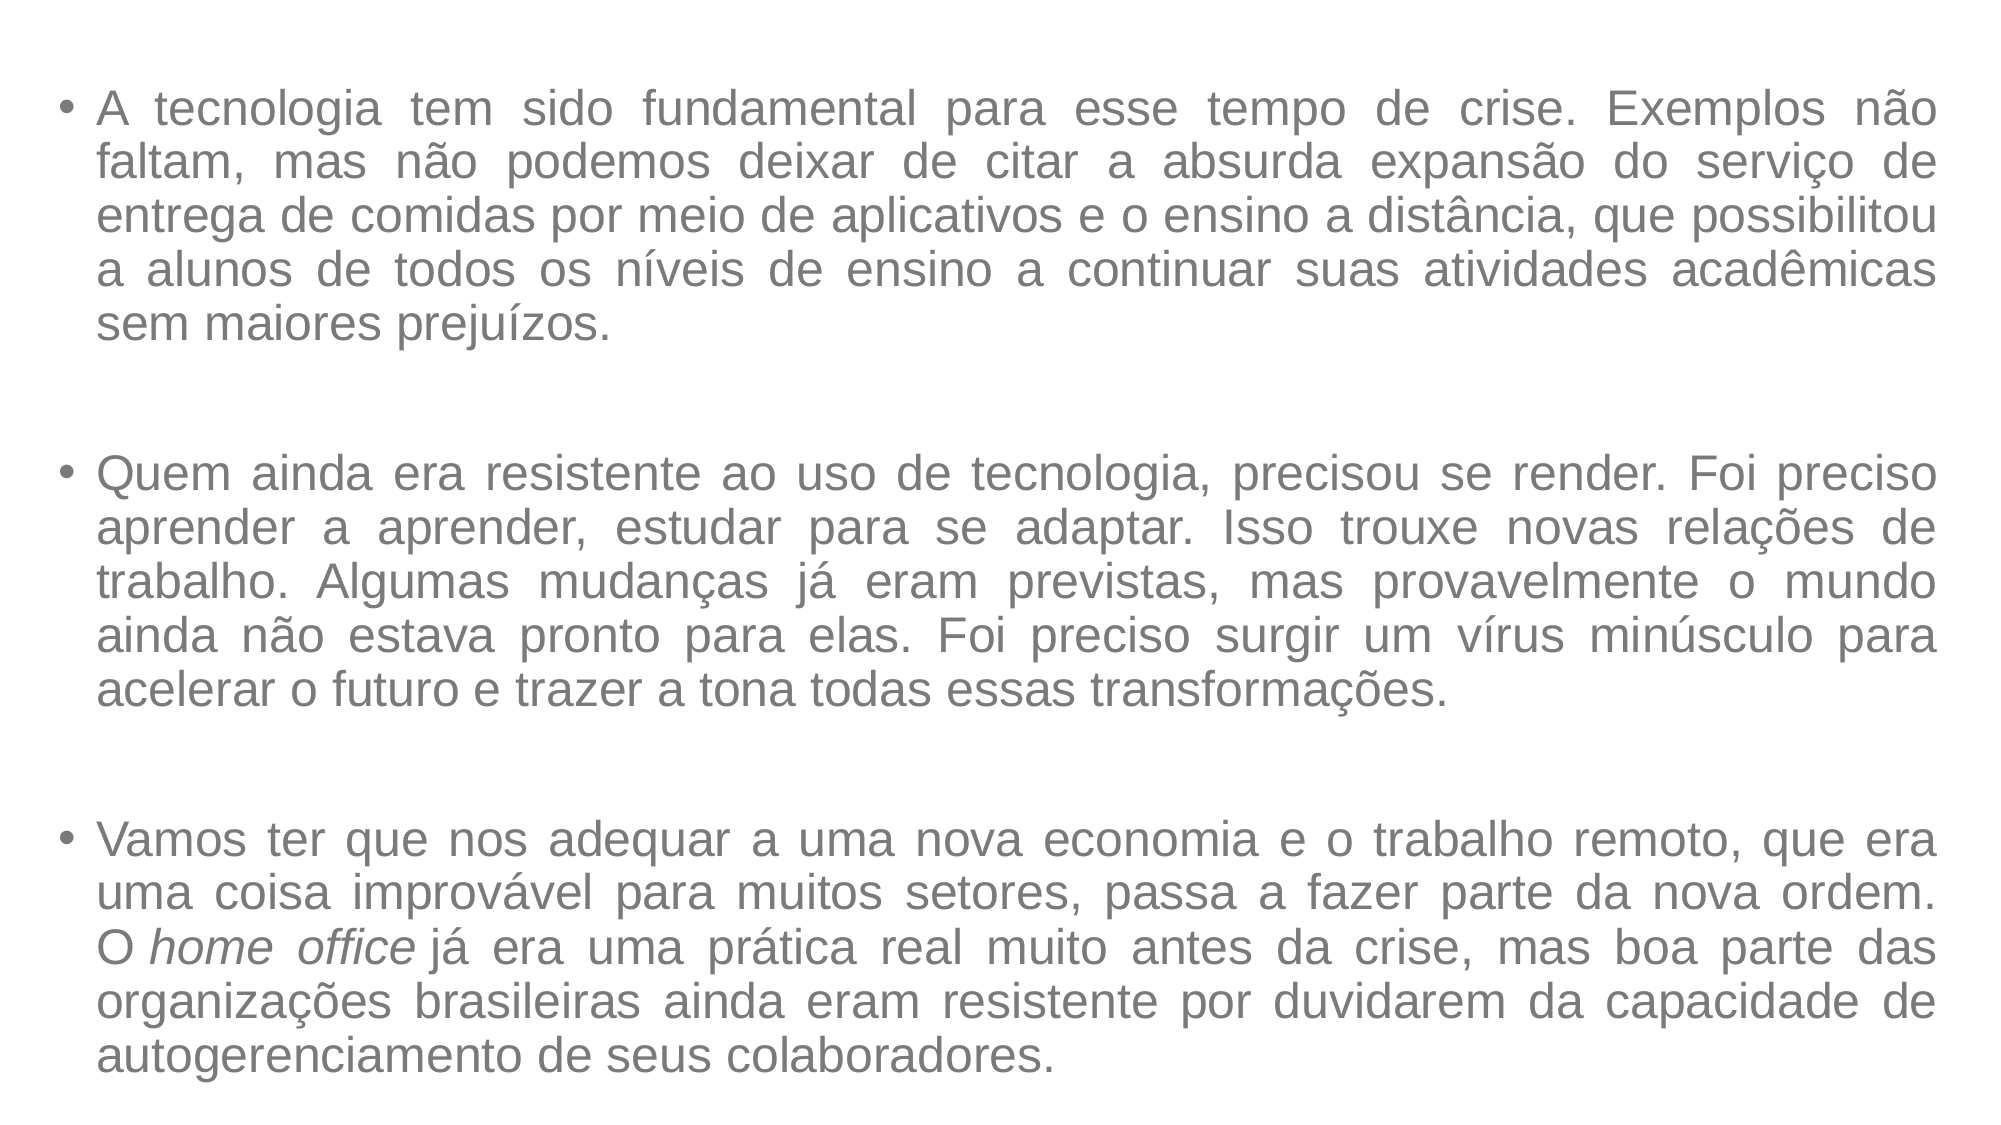

# A tecnologia tem sido fundamental para esse tempo de crise. Exemplos não faltam, mas não podemos deixar de citar a absurda expansão do serviço de entrega de comidas por meio de aplicativos e o ensino a distância, que possibilitou a alunos de todos os níveis de ensino a continuar suas atividades acadêmicas sem maiores prejuízos.

Quem ainda era resistente ao uso de tecnologia, precisou se render. Foi preciso aprender a aprender, estudar para se adaptar. Isso trouxe novas relações de trabalho. Algumas mudanças já eram previstas, mas provavelmente o mundo ainda não estava pronto para elas. Foi preciso surgir um vírus minúsculo para acelerar o futuro e trazer a tona todas essas transformações.

Vamos ter que nos adequar a uma nova economia e o trabalho remoto, que era uma coisa improvável para muitos setores, passa a fazer parte da nova ordem. O home office já era uma prática real muito antes da crise, mas boa parte das organizações brasileiras ainda eram resistente por duvidarem da capacidade de autogerenciamento de seus colaboradores.